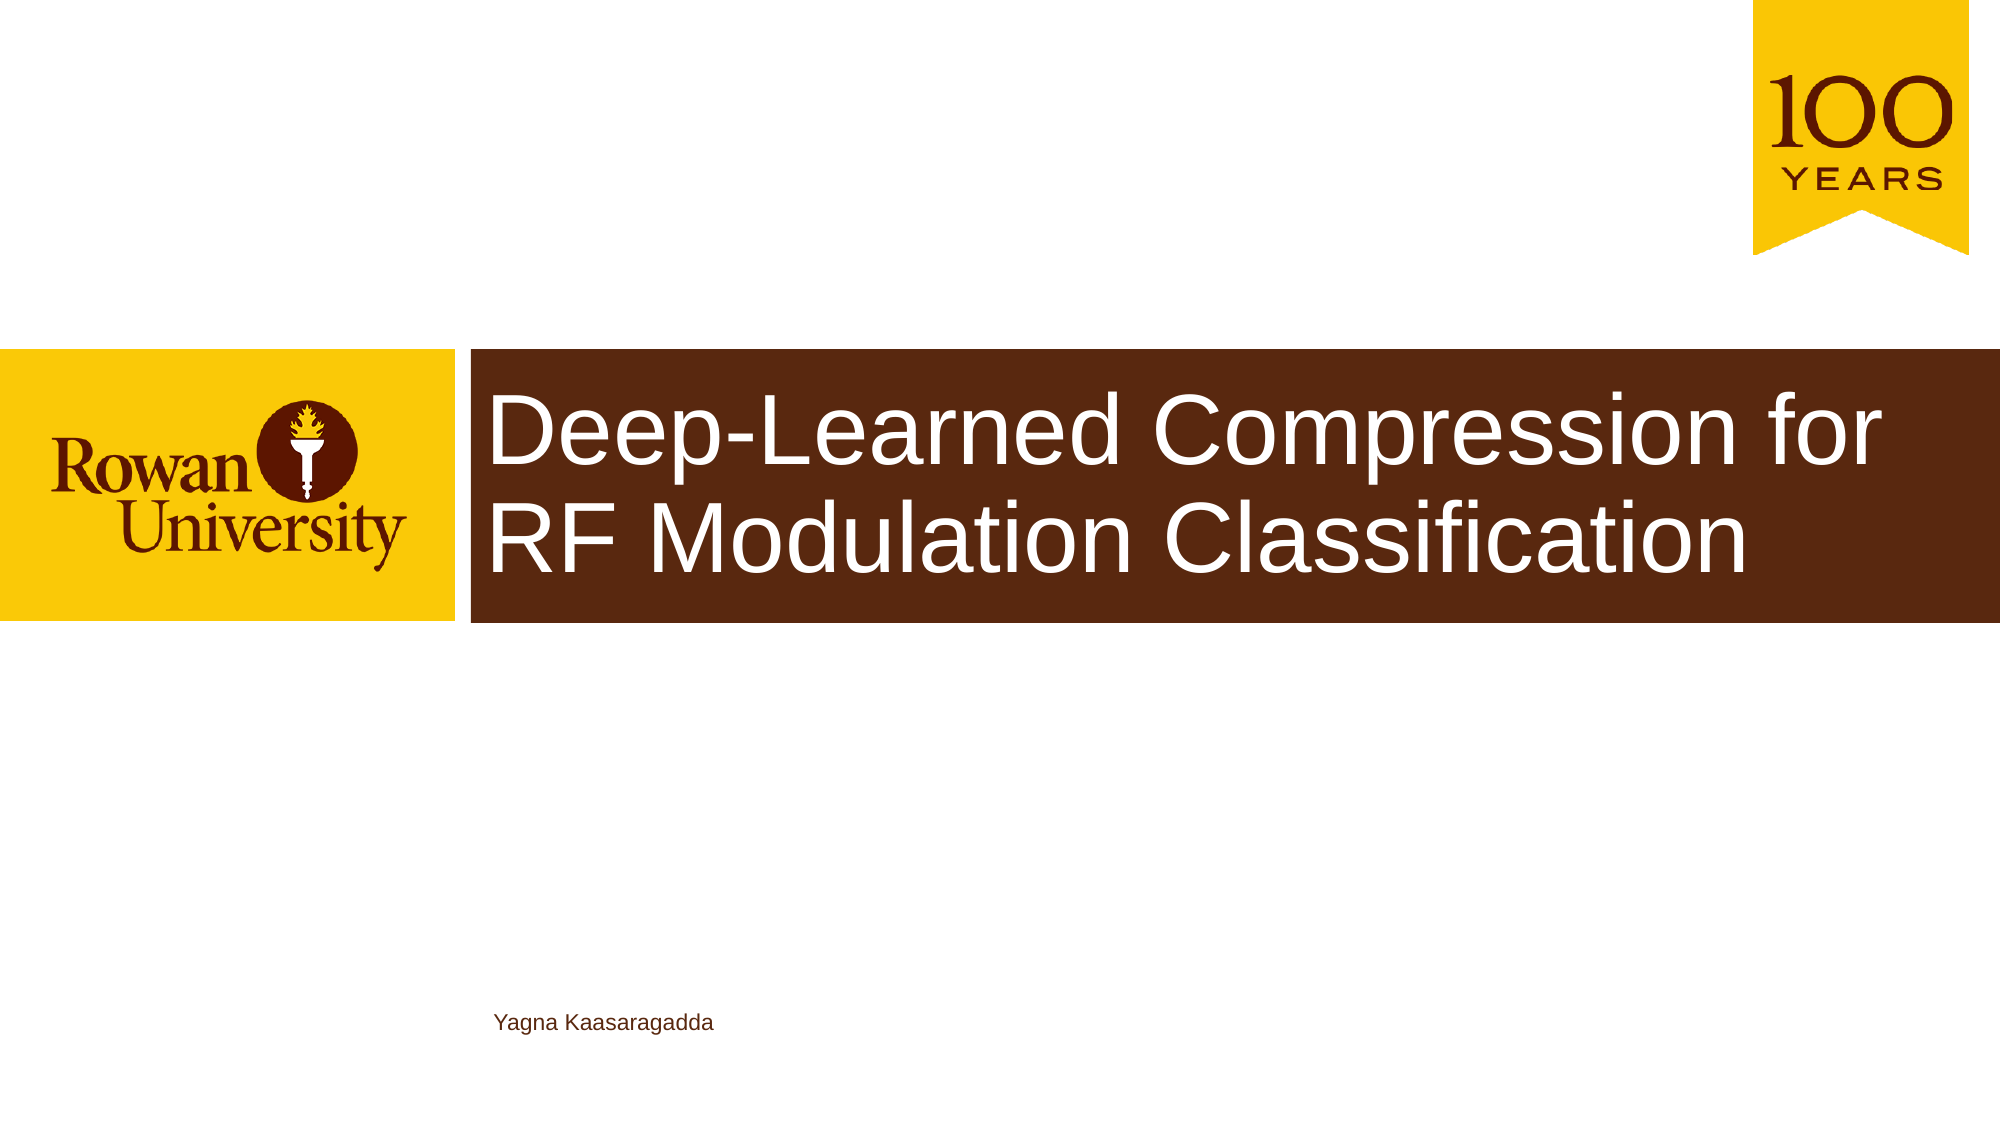

# Deep-Learned Compression for RF Modulation Classification

Yagna Kaasaragadda